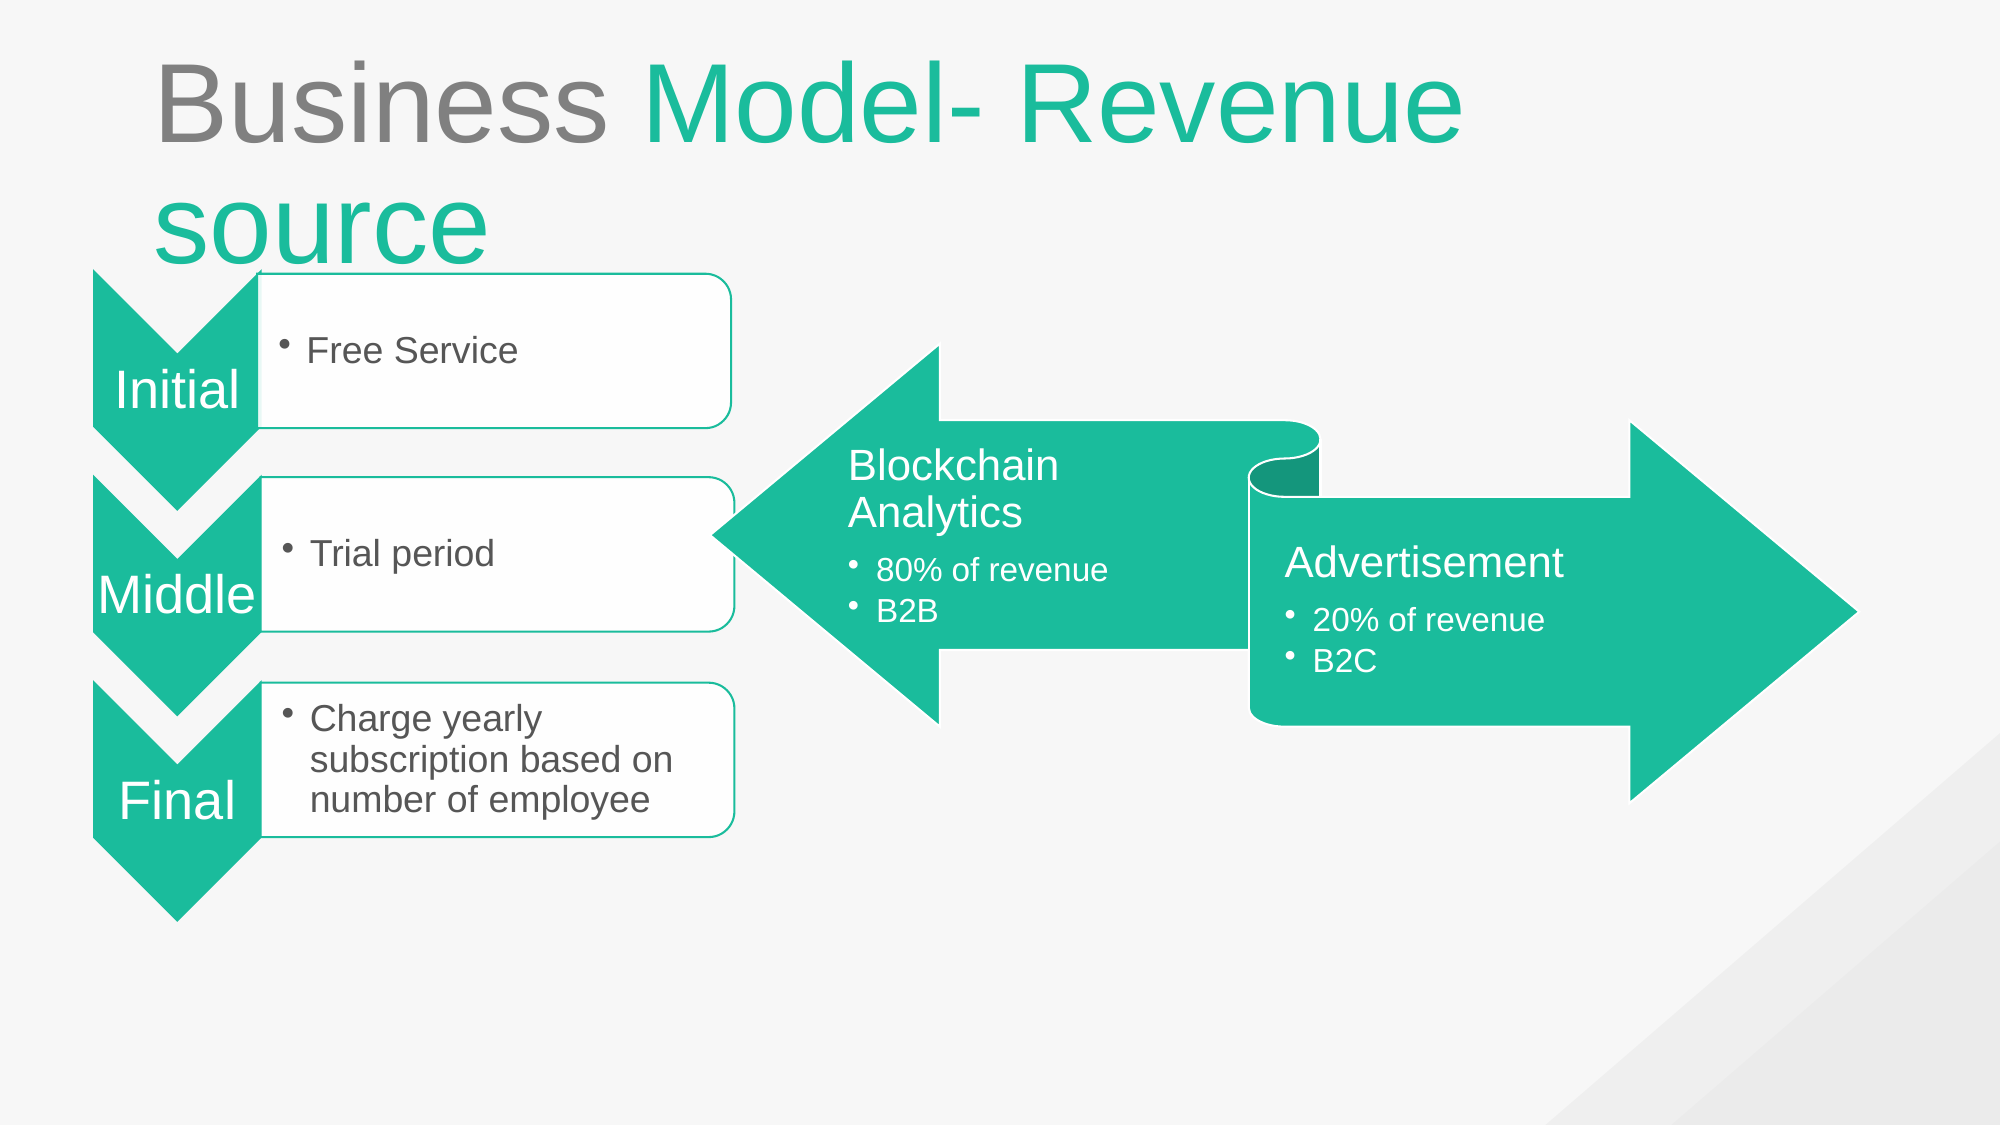

Business Model- Revenue source
Blockchain Analytics
80% of revenue
B2B
Advertisement
20% of revenue
B2C
Initial
Free Service
Middle
Trial period
Final
Charge yearly subscription based on number of employee